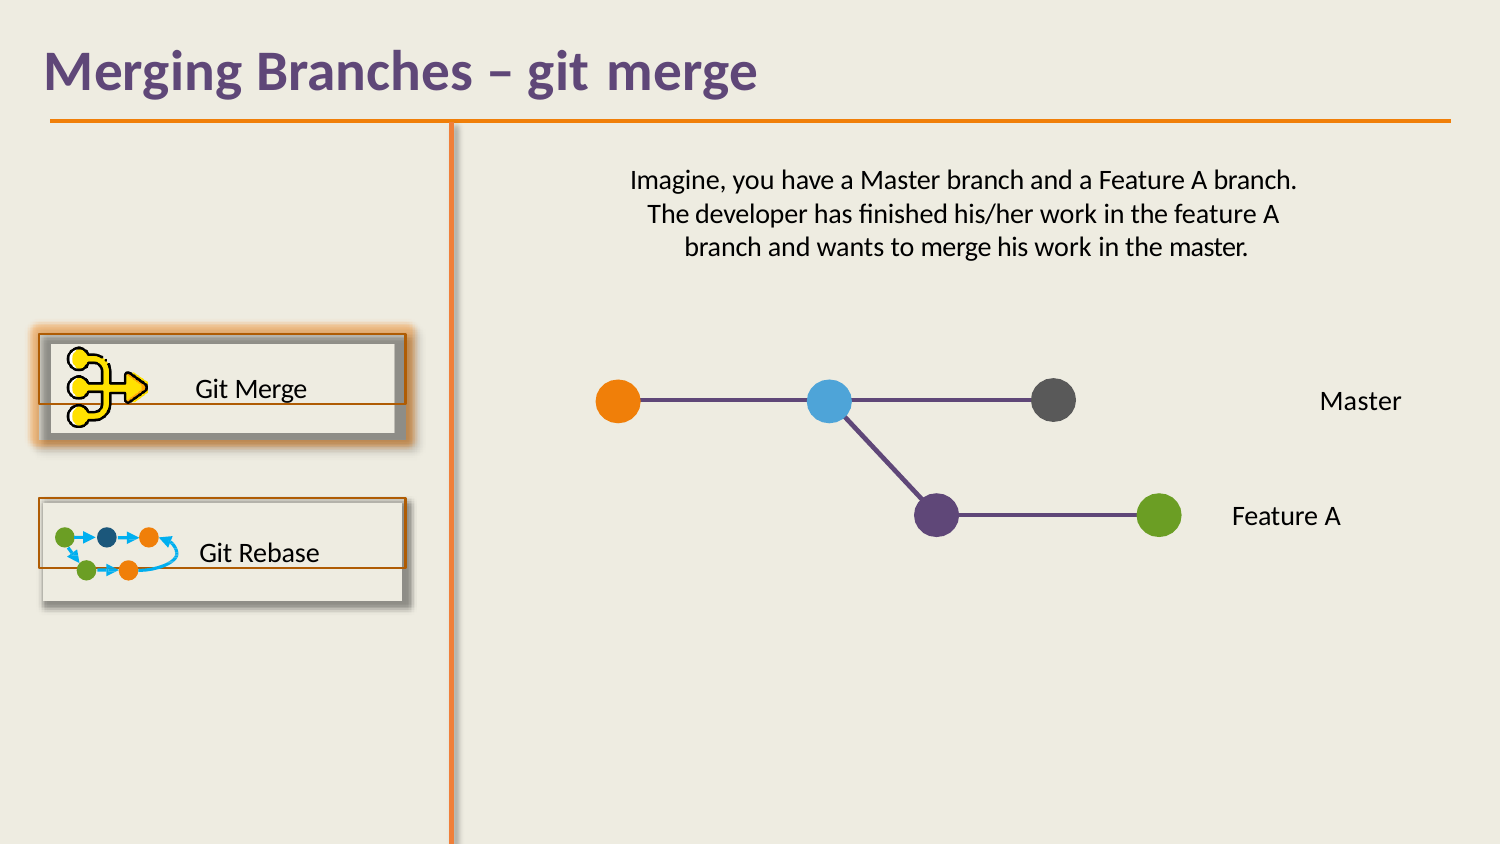

# Merging Branches – git merge

Imagine, you have a Master branch and a Feature A branch.  The developer has finished his/her work in the feature A  branch and wants to merge his work in the master.

Git Merge

Master

Feature A

Git Rebase